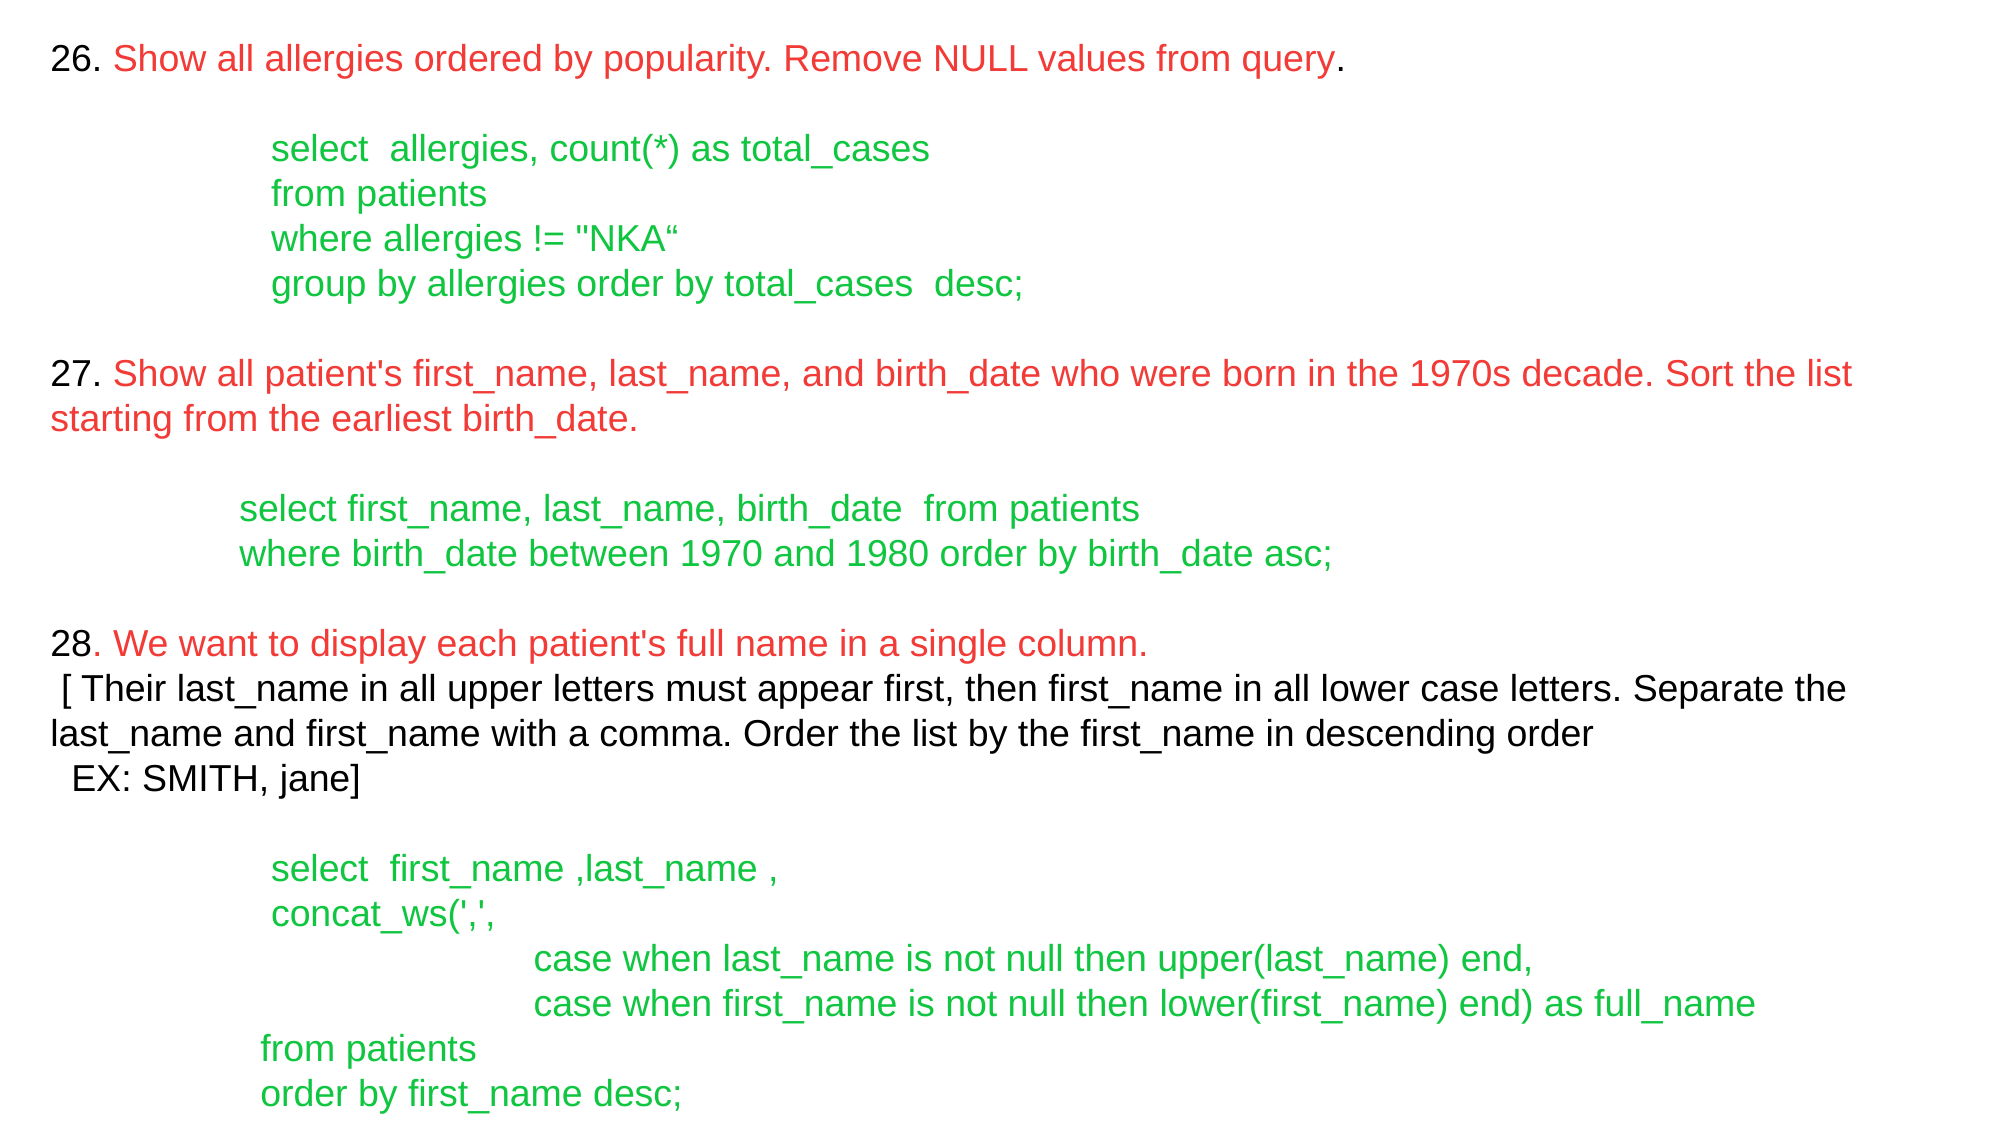

26. Show all allergies ordered by popularity. Remove NULL values from query.

                     select  allergies, count(*) as total_cases
                     from patients
                     where allergies != "NKA“
                     group by allergies order by total_cases  desc;

27. Show all patient's first_name, last_name, and birth_date who were born in the 1970s decade. Sort the list starting from the earliest birth_date.

                  select first_name, last_name, birth_date  from patients
                  where birth_date between 1970 and 1980 order by birth_date asc;

28. We want to display each patient's full name in a single column.
 [ Their last_name in all upper letters must appear first, then first_name in all lower case letters. Separate the last_name and first_name with a comma. Order the list by the first_name in descending order
  EX: SMITH, jane]

                     select  first_name ,last_name ,
                     concat_ws(',',
                                              case when last_name is not null then upper(last_name) end,
                                              case when first_name is not null then lower(first_name) end) as full_name
                    from patients
                    order by first_name desc;